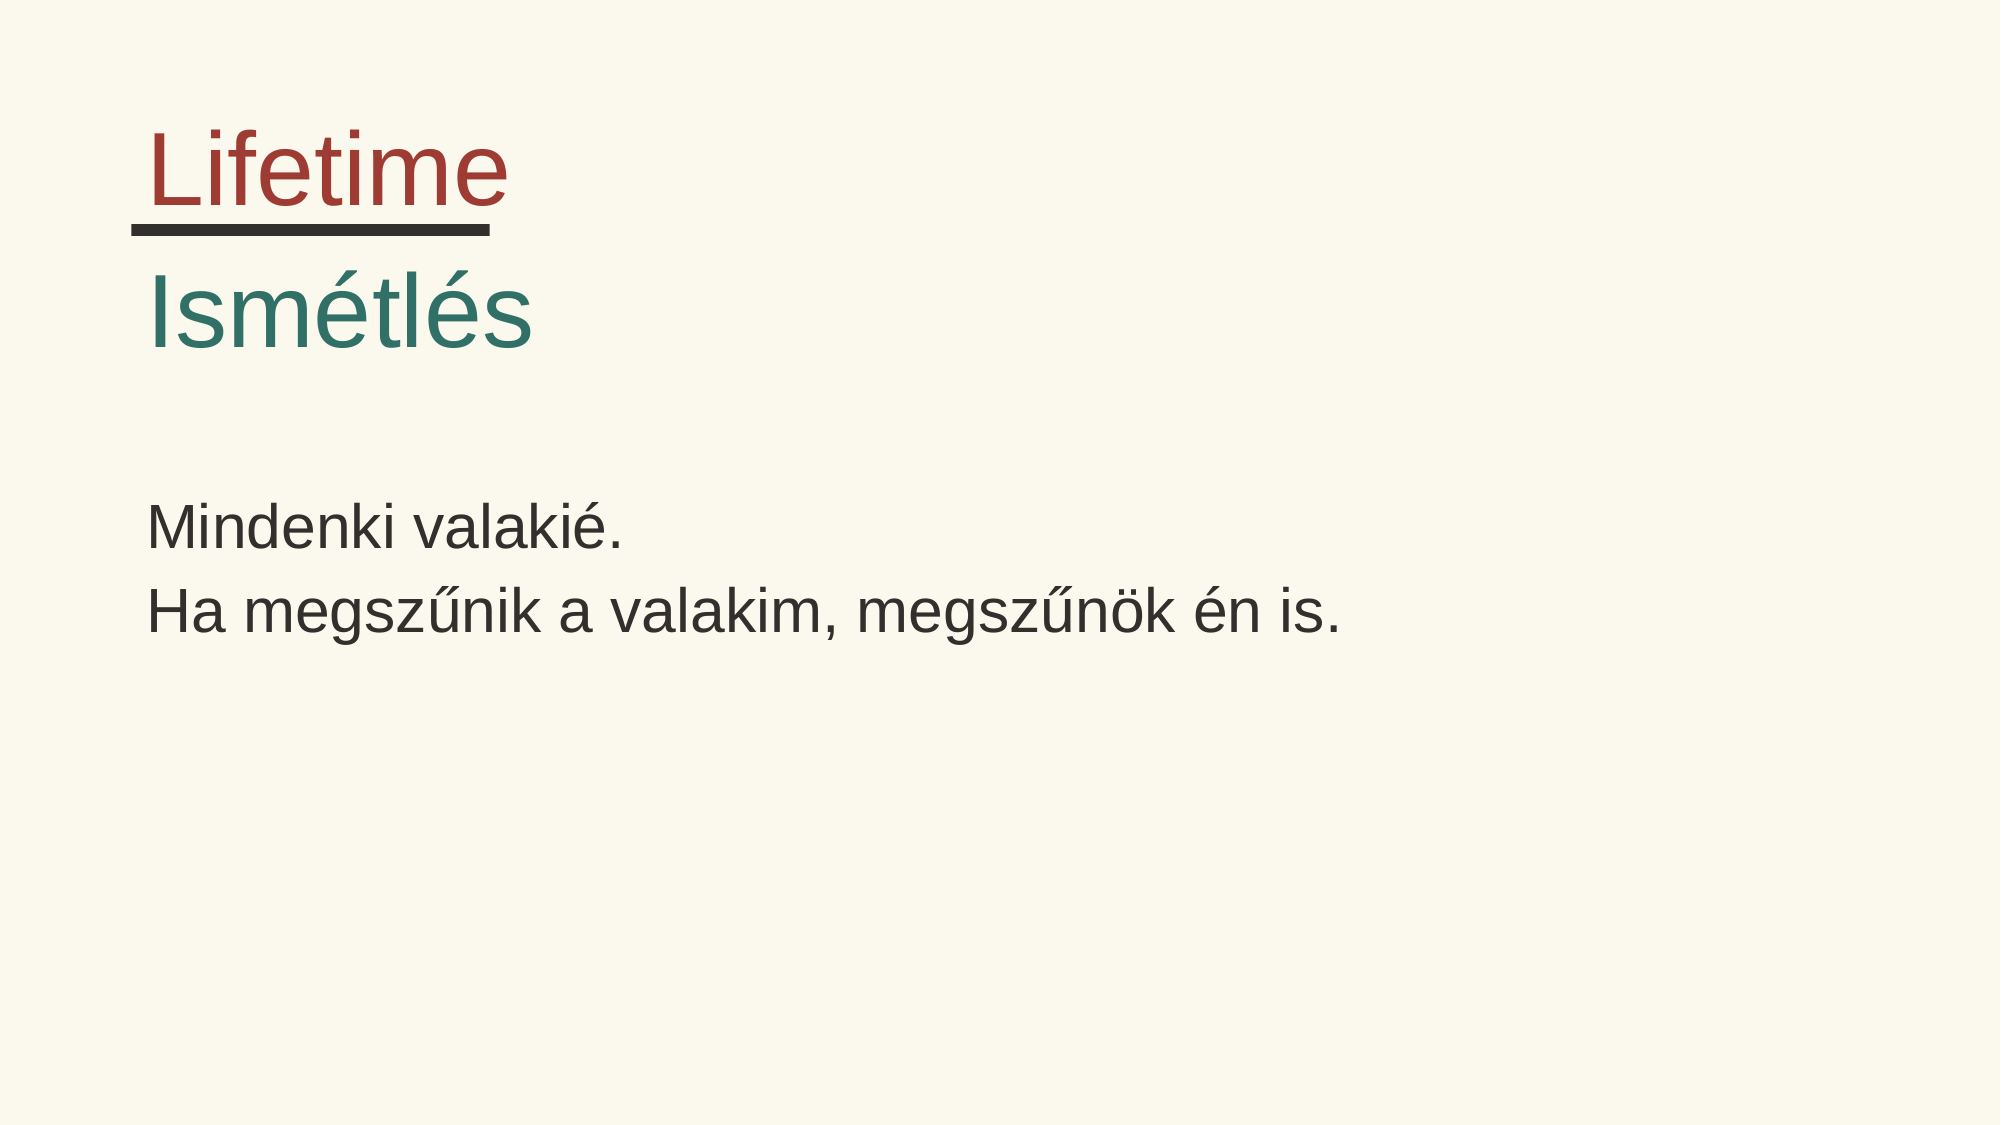

Lifetime

Ismétlés
Mindenki valakié.
Ha megszűnik a valakim, megszűnök én is.